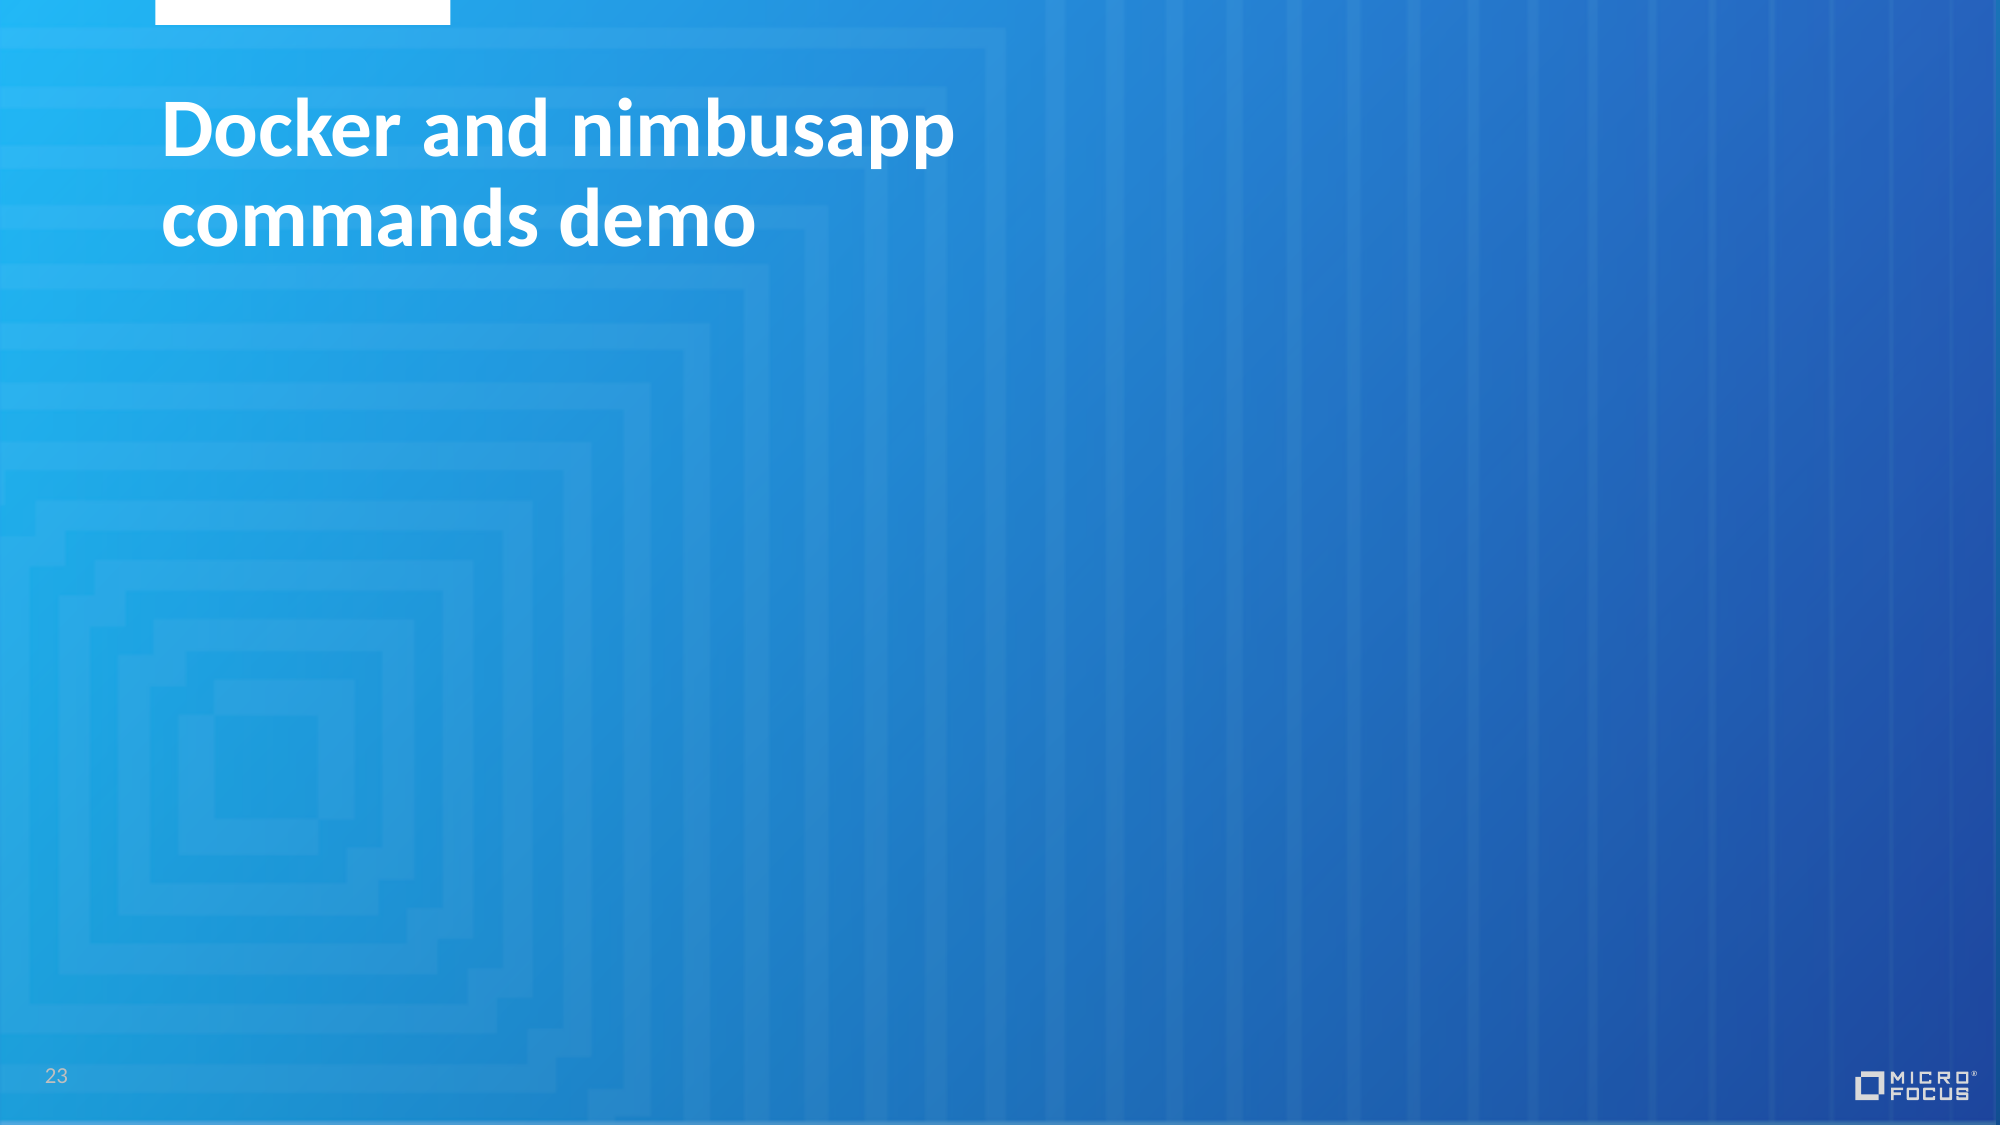

# Docker and nimbusapp commands demo
23